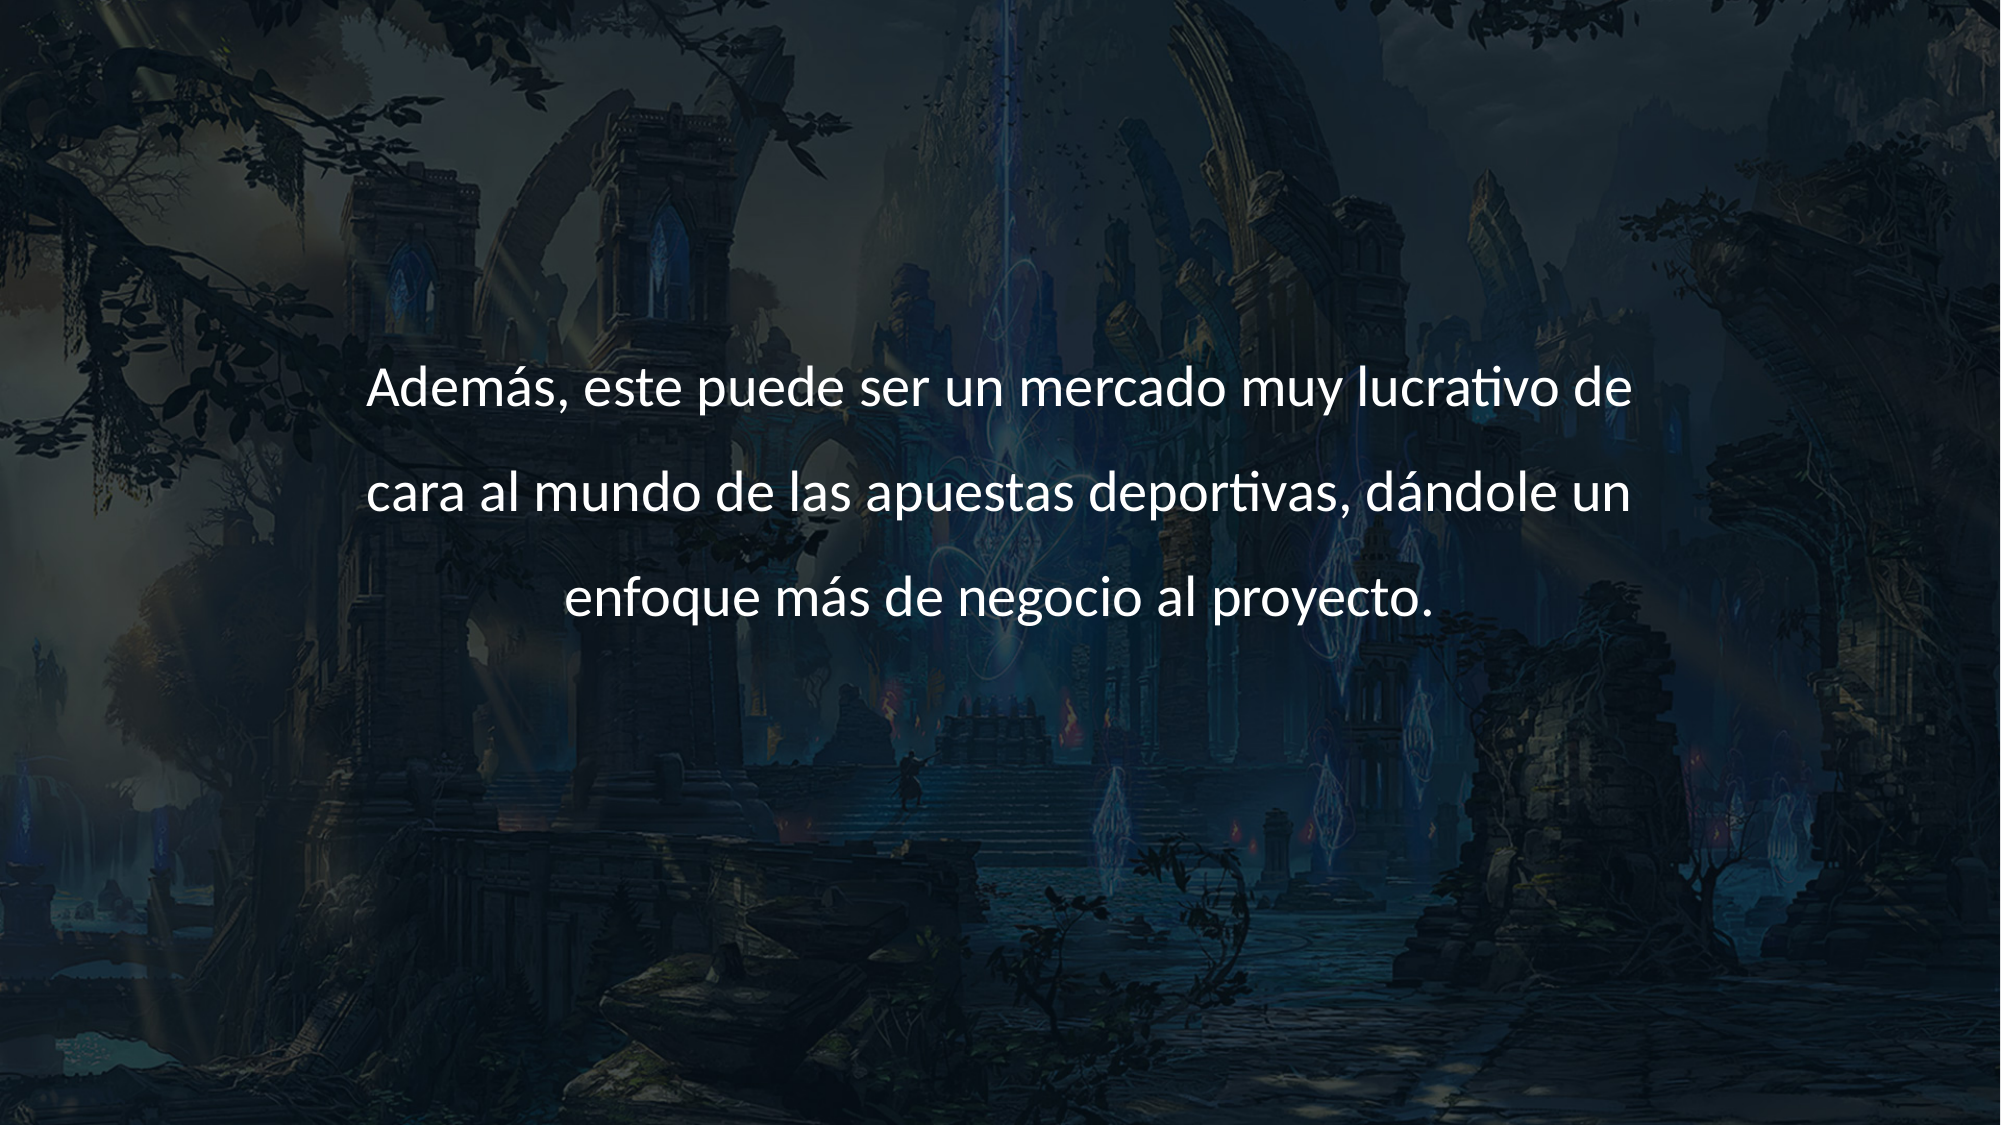

Además, este puede ser un mercado muy lucrativo de cara al mundo de las apuestas deportivas, dándole un enfoque más de negocio al proyecto.